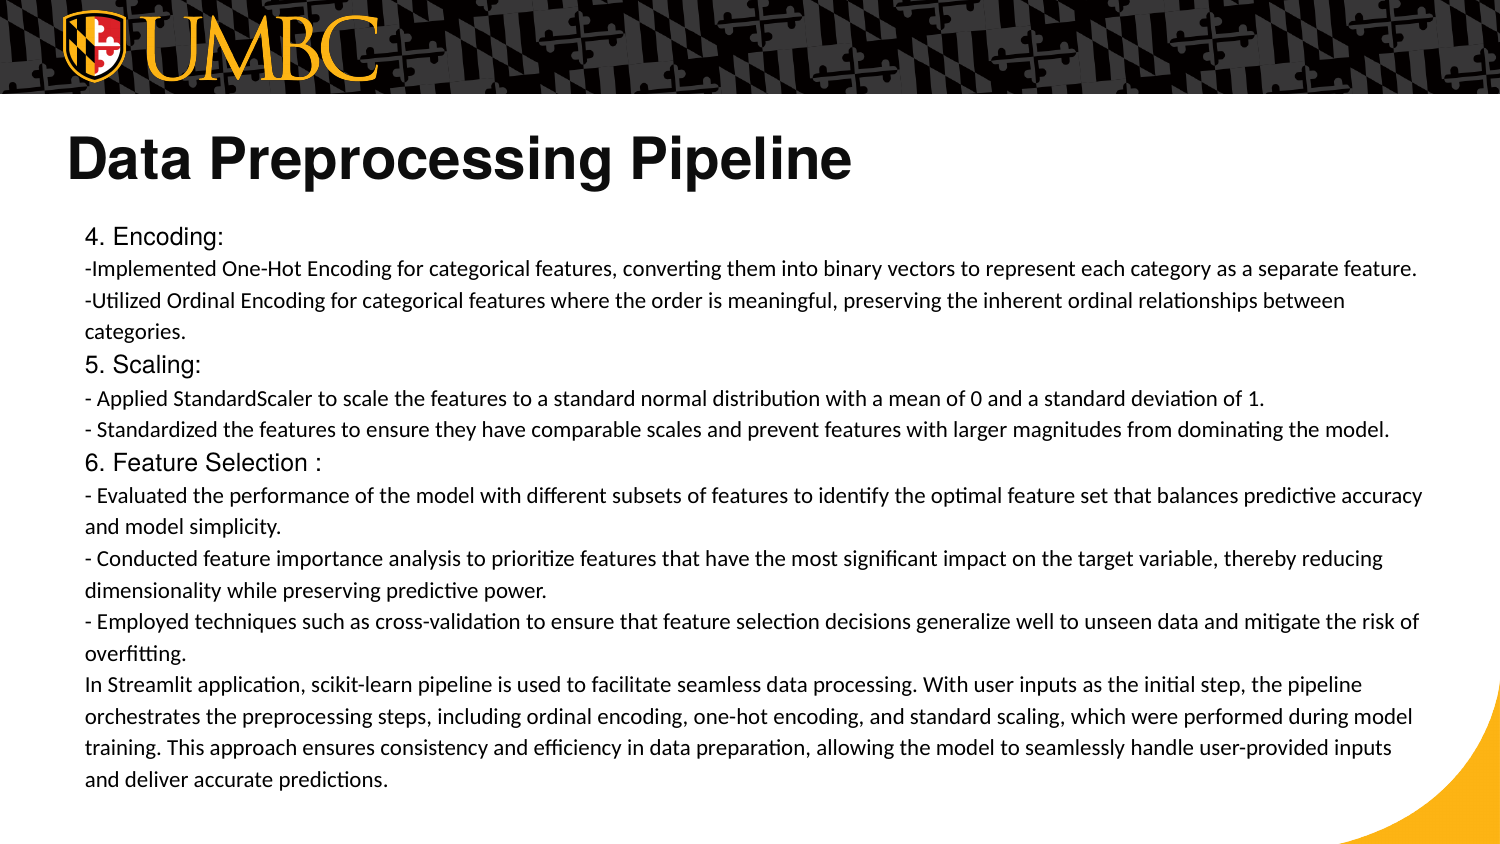

# Data Preprocessing Pipeline
4. Encoding:
-Implemented One-Hot Encoding for categorical features, converting them into binary vectors to represent each category as a separate feature.
-Utilized Ordinal Encoding for categorical features where the order is meaningful, preserving the inherent ordinal relationships between categories.
5. Scaling:
- Applied StandardScaler to scale the features to a standard normal distribution with a mean of 0 and a standard deviation of 1.
- Standardized the features to ensure they have comparable scales and prevent features with larger magnitudes from dominating the model.
6. Feature Selection :
- Evaluated the performance of the model with different subsets of features to identify the optimal feature set that balances predictive accuracy and model simplicity.
- Conducted feature importance analysis to prioritize features that have the most significant impact on the target variable, thereby reducing dimensionality while preserving predictive power.
- Employed techniques such as cross-validation to ensure that feature selection decisions generalize well to unseen data and mitigate the risk of overfitting.
In Streamlit application, scikit-learn pipeline is used to facilitate seamless data processing. With user inputs as the initial step, the pipeline orchestrates the preprocessing steps, including ordinal encoding, one-hot encoding, and standard scaling, which were performed during model training. This approach ensures consistency and efficiency in data preparation, allowing the model to seamlessly handle user-provided inputs and deliver accurate predictions.